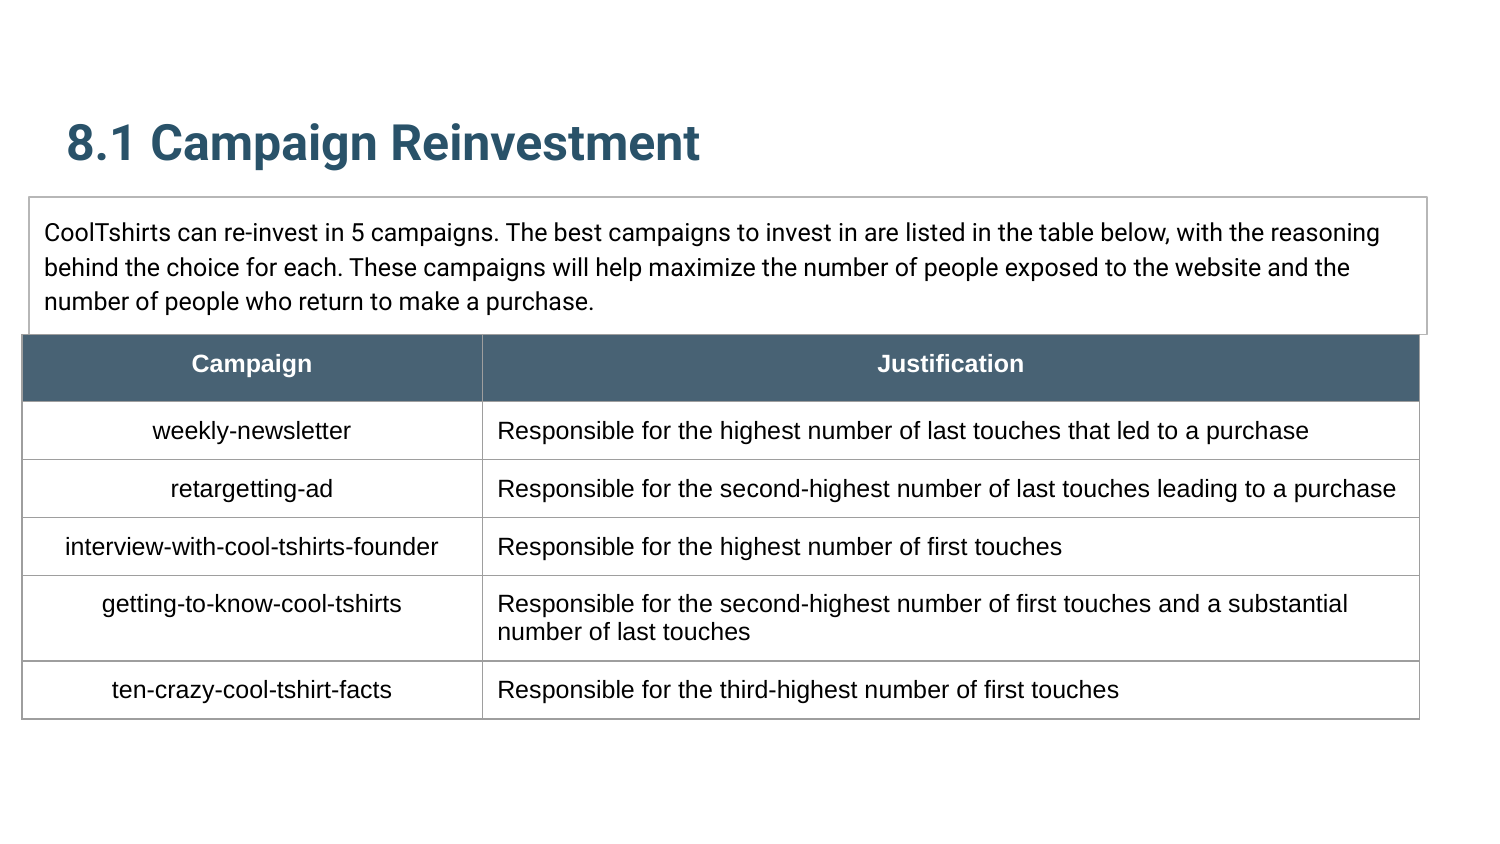

8.1 Campaign Reinvestment
CoolTshirts can re-invest in 5 campaigns. The best campaigns to invest in are listed in the table below, with the reasoning behind the choice for each. These campaigns will help maximize the number of people exposed to the website and the number of people who return to make a purchase.

| Campaign | Justification |
| --- | --- |
| weekly-newsletter | Responsible for the highest number of last touches that led to a purchase |
| retargetting-ad | Responsible for the second-highest number of last touches leading to a purchase |
| interview-with-cool-tshirts-founder | Responsible for the highest number of first touches |
| getting-to-know-cool-tshirts | Responsible for the second-highest number of first touches and a substantial number of last touches |
| ten-crazy-cool-tshirt-facts | Responsible for the third-highest number of first touches |